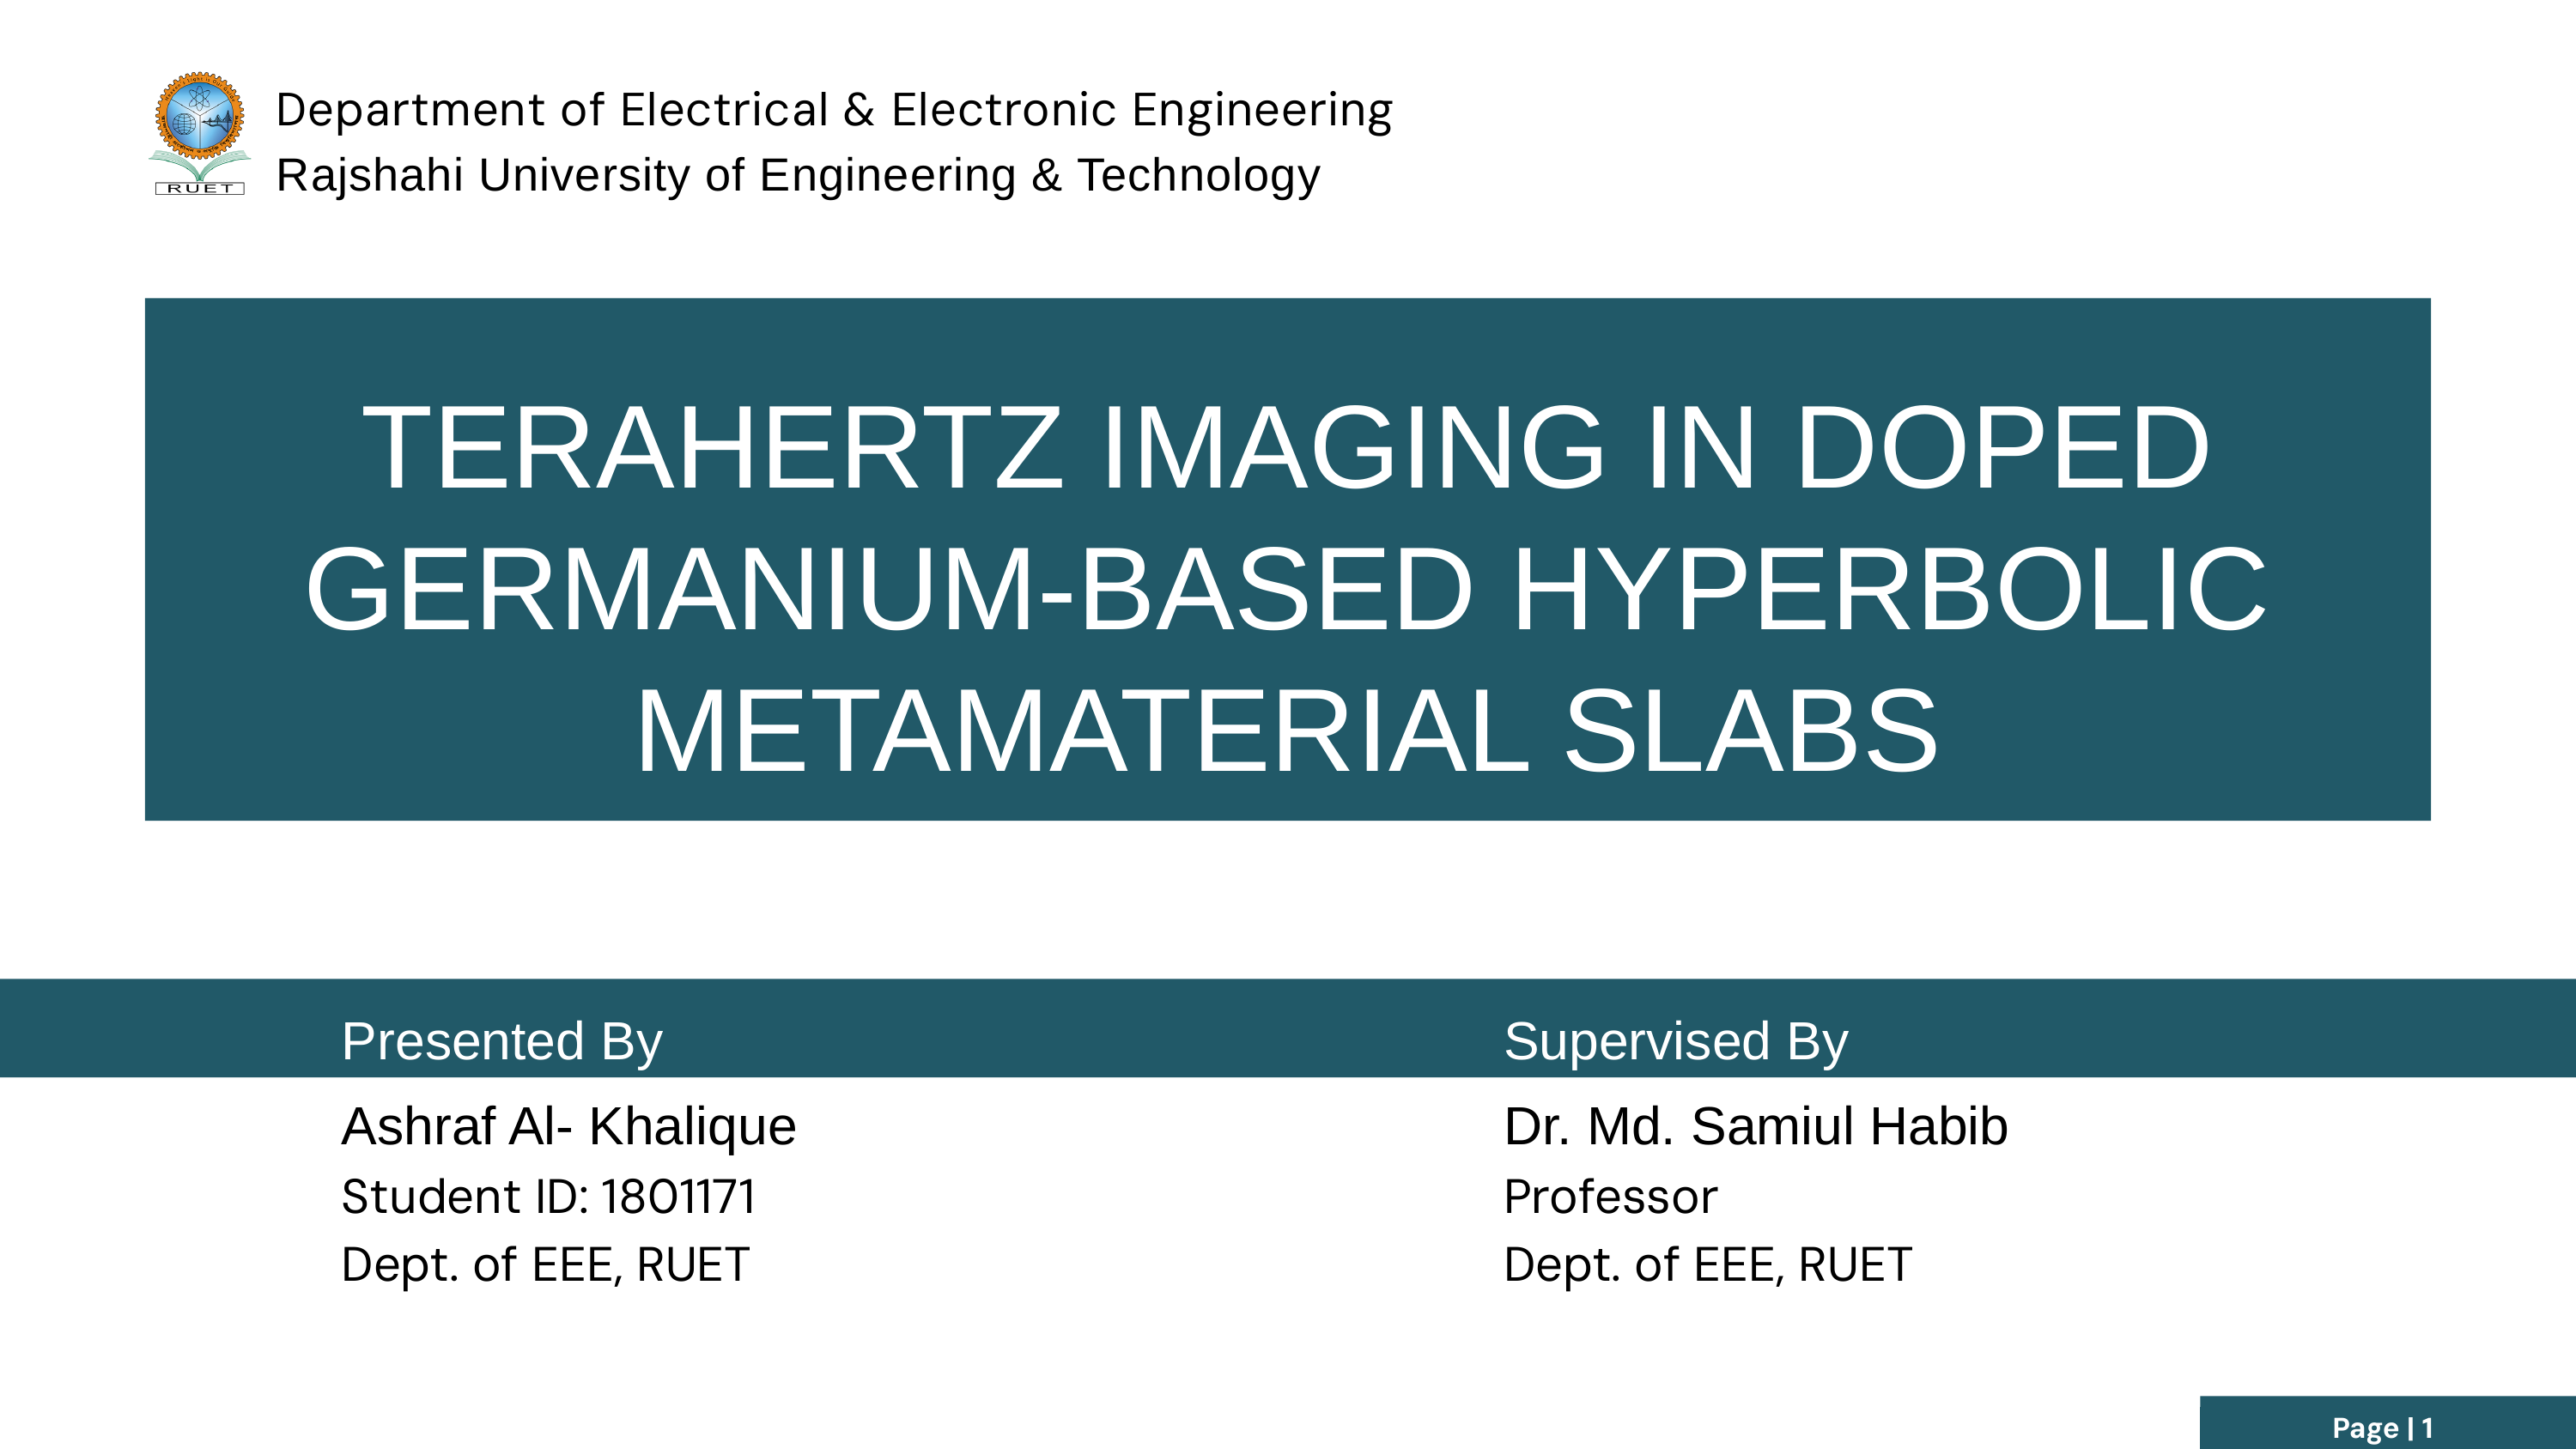

Department of Electrical & Electronic Engineering
Rajshahi University of Engineering & Technology

TERAHERTZ IMAGING IN DOPED GERMANIUM-BASED HYPERBOLIC METAMATERIAL SLABS

Presented By
Ashraf Al- Khalique
Student ID: 1801171
Dept. of EEE, RUET
Supervised By
Dr. Md. Samiul Habib
Professor
Dept. of EEE, RUET
Page | 1